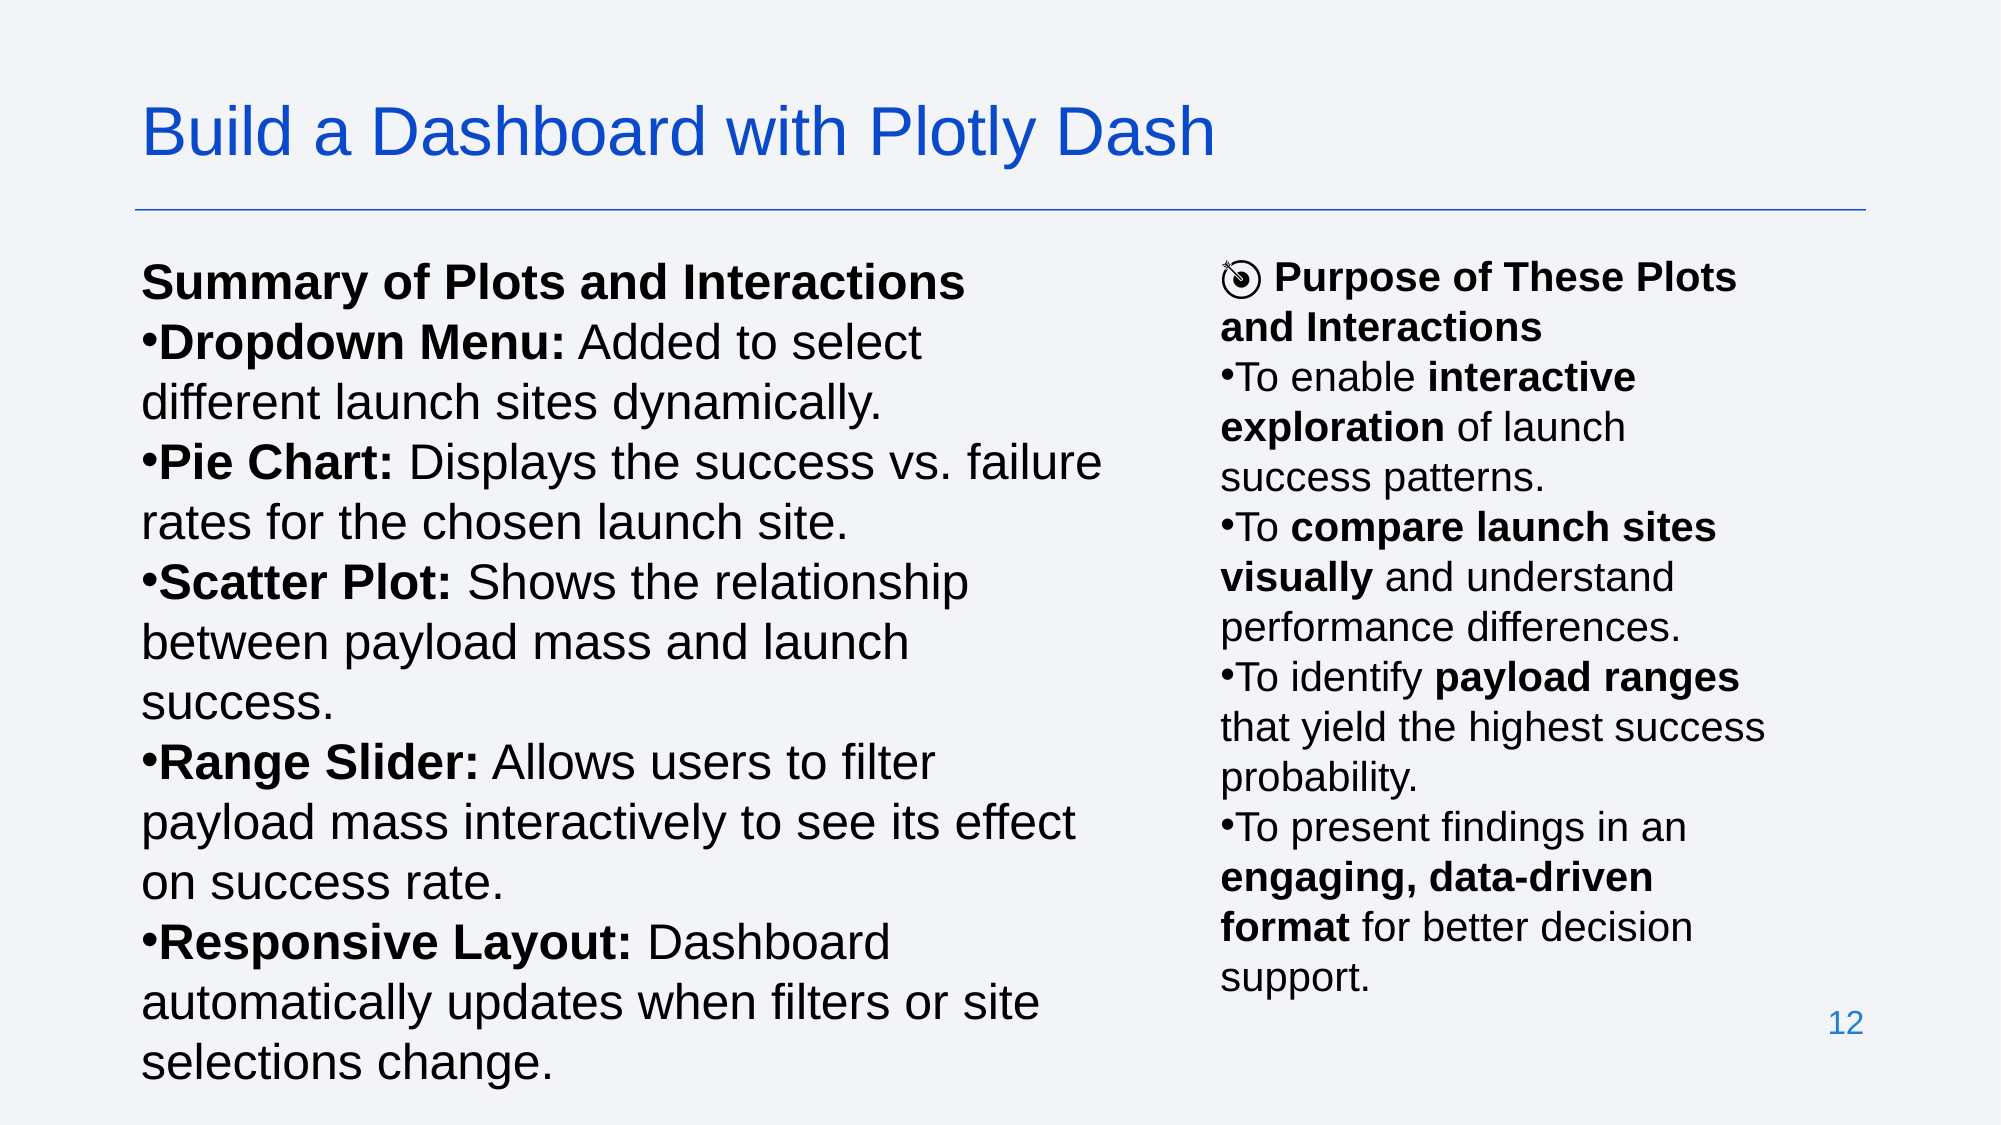

Build a Dashboard with Plotly Dash
Summary of Plots and Interactions
Dropdown Menu: Added to select different launch sites dynamically.
Pie Chart: Displays the success vs. failure rates for the chosen launch site.
Scatter Plot: Shows the relationship between payload mass and launch success.
Range Slider: Allows users to filter payload mass interactively to see its effect on success rate.
Responsive Layout: Dashboard automatically updates when filters or site selections change.
🎯 Purpose of These Plots and Interactions
To enable interactive exploration of launch success patterns.
To compare launch sites visually and understand performance differences.
To identify payload ranges that yield the highest success probability.
To present findings in an engaging, data-driven format for better decision support.
12